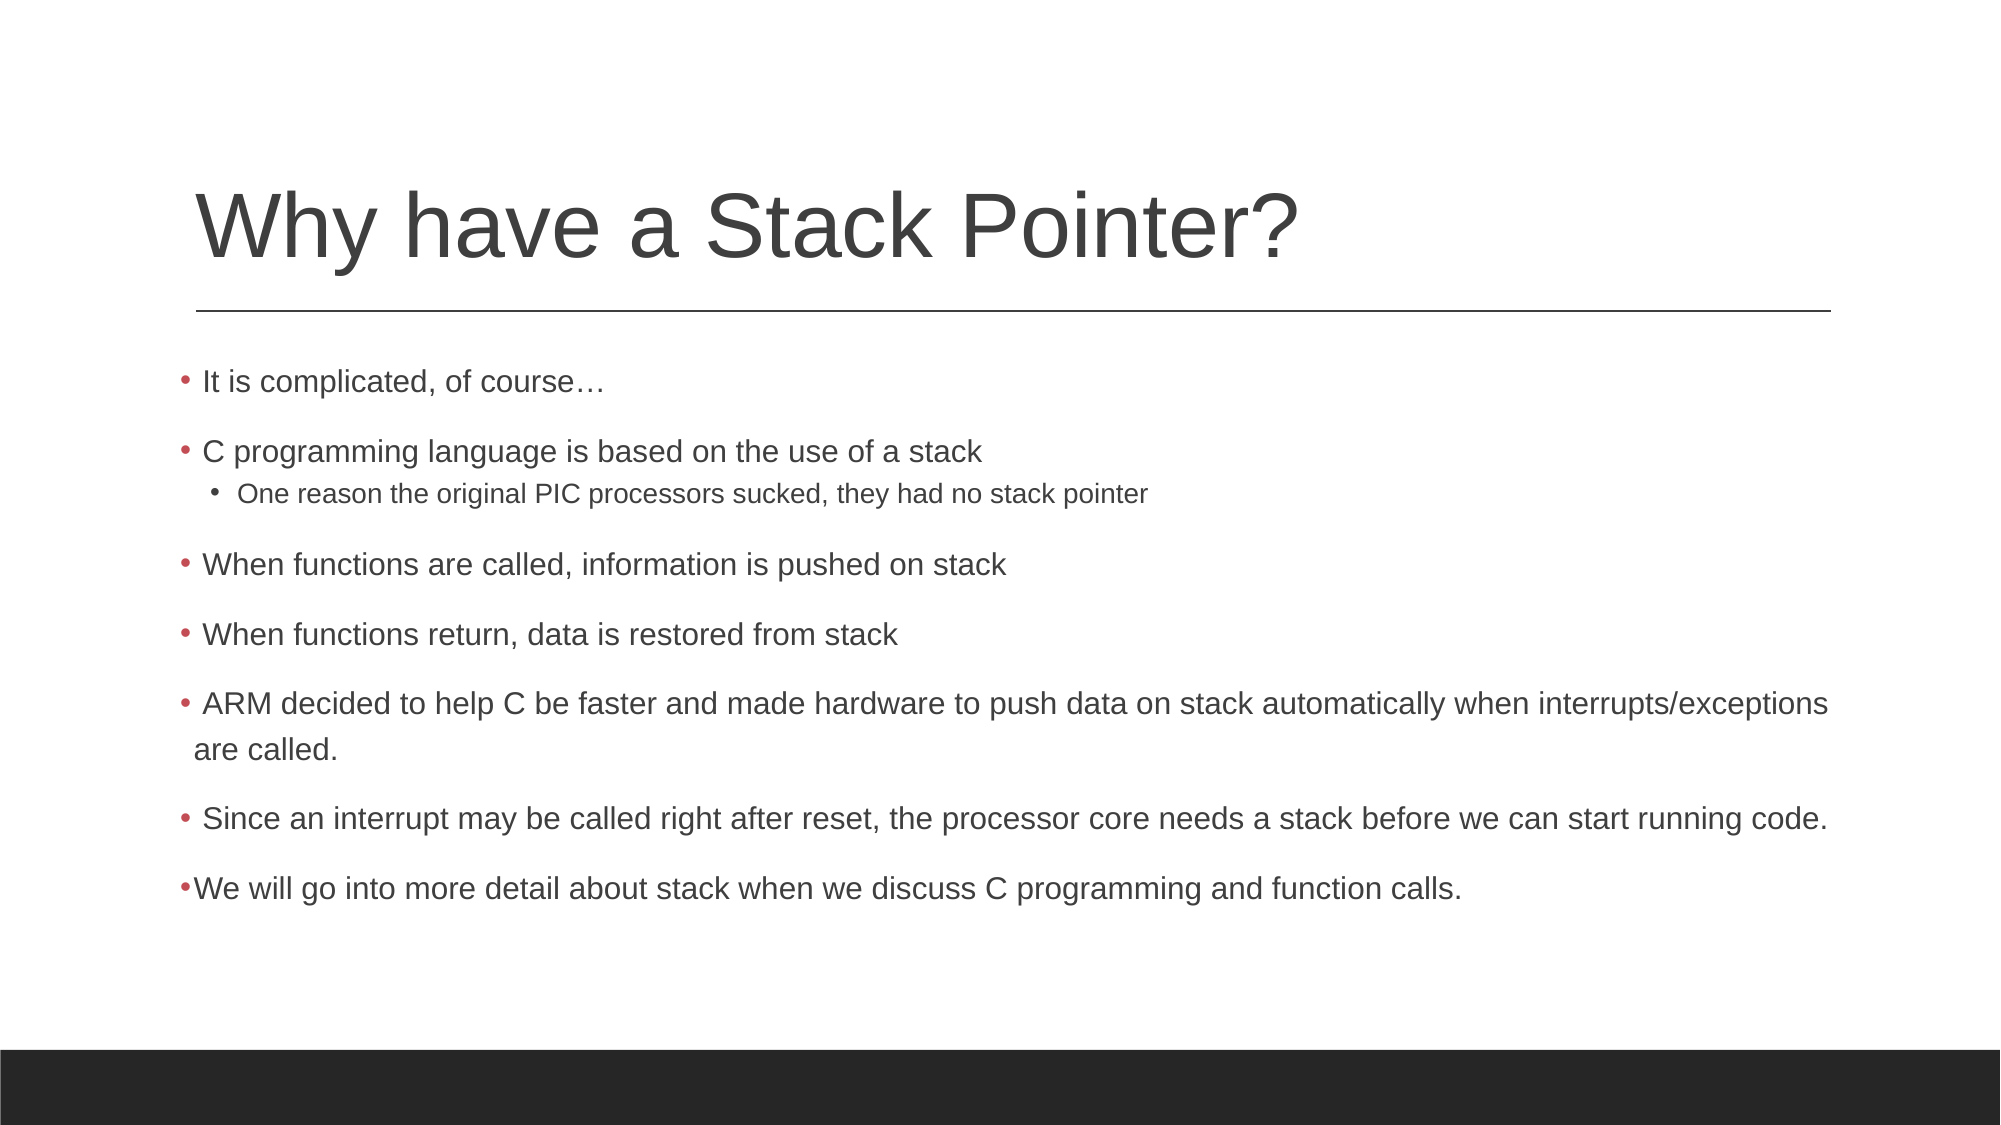

# Why have a Stack Pointer?
 It is complicated, of course…
 C programming language is based on the use of a stack
One reason the original PIC processors sucked, they had no stack pointer
 When functions are called, information is pushed on stack
 When functions return, data is restored from stack
 ARM decided to help C be faster and made hardware to push data on stack automatically when interrupts/exceptions are called.
 Since an interrupt may be called right after reset, the processor core needs a stack before we can start running code.
We will go into more detail about stack when we discuss C programming and function calls.